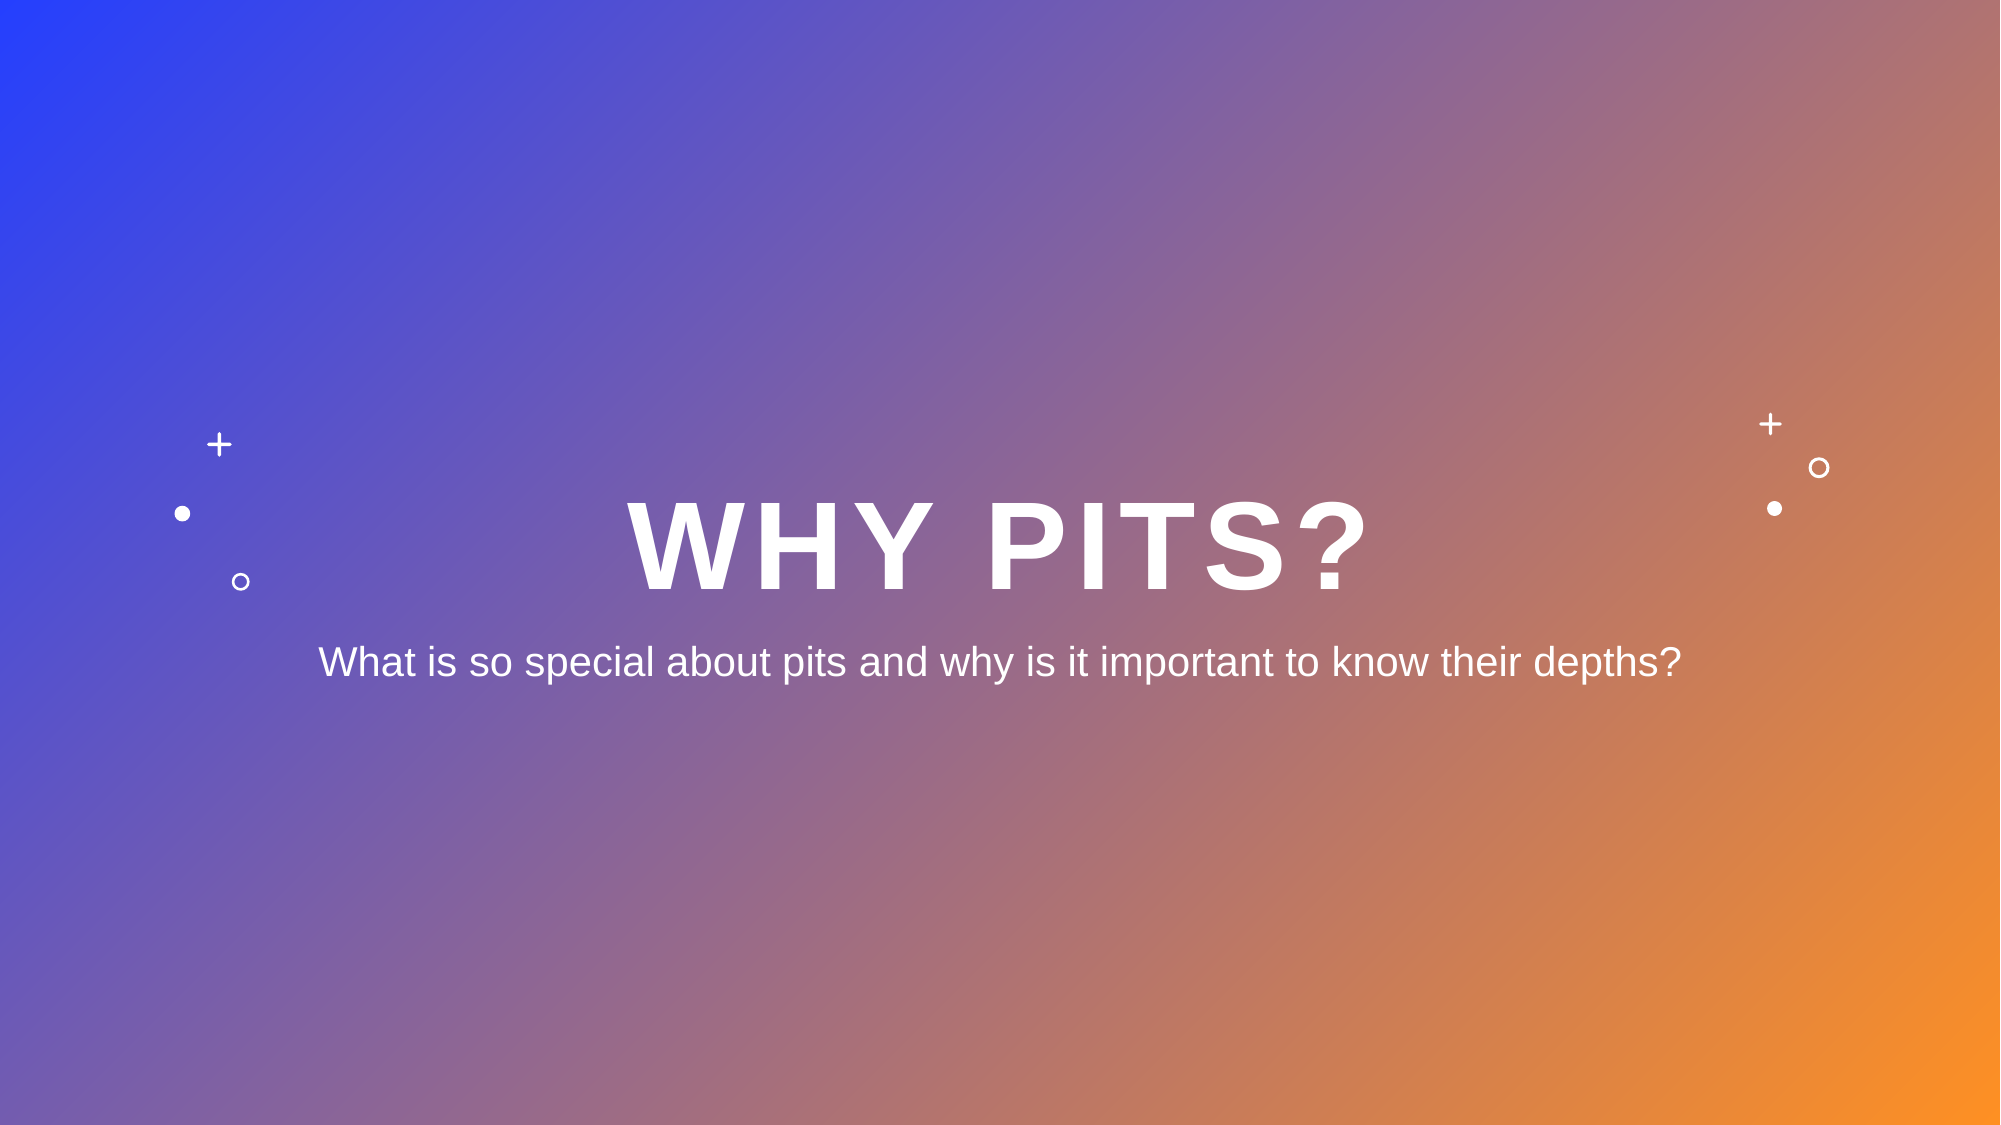

# Why Pits?
What is so special about pits and why is it important to know their depths?